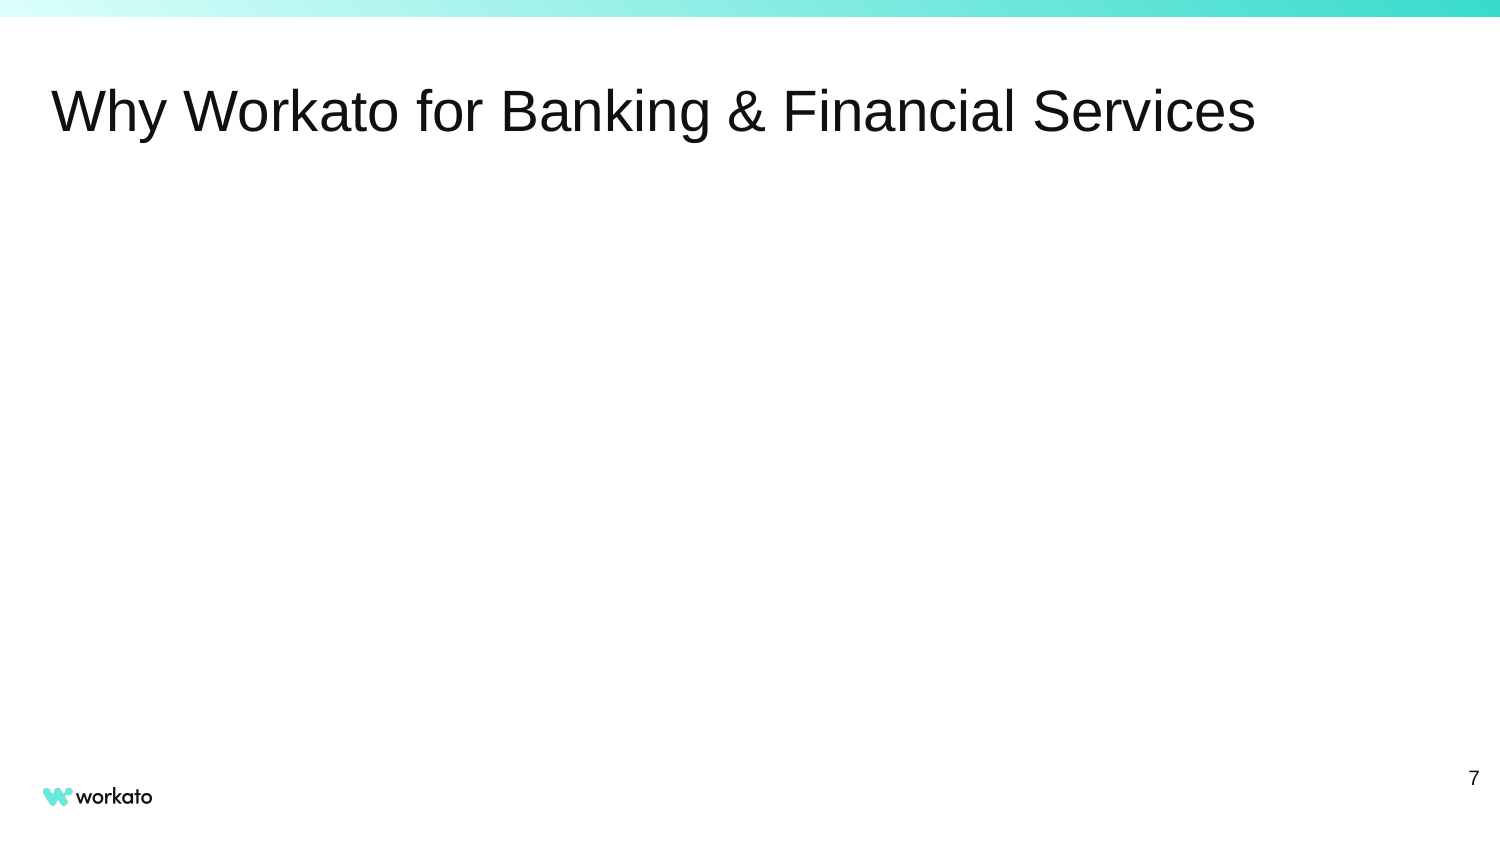

# Why Workato for Banking & Financial Services

7